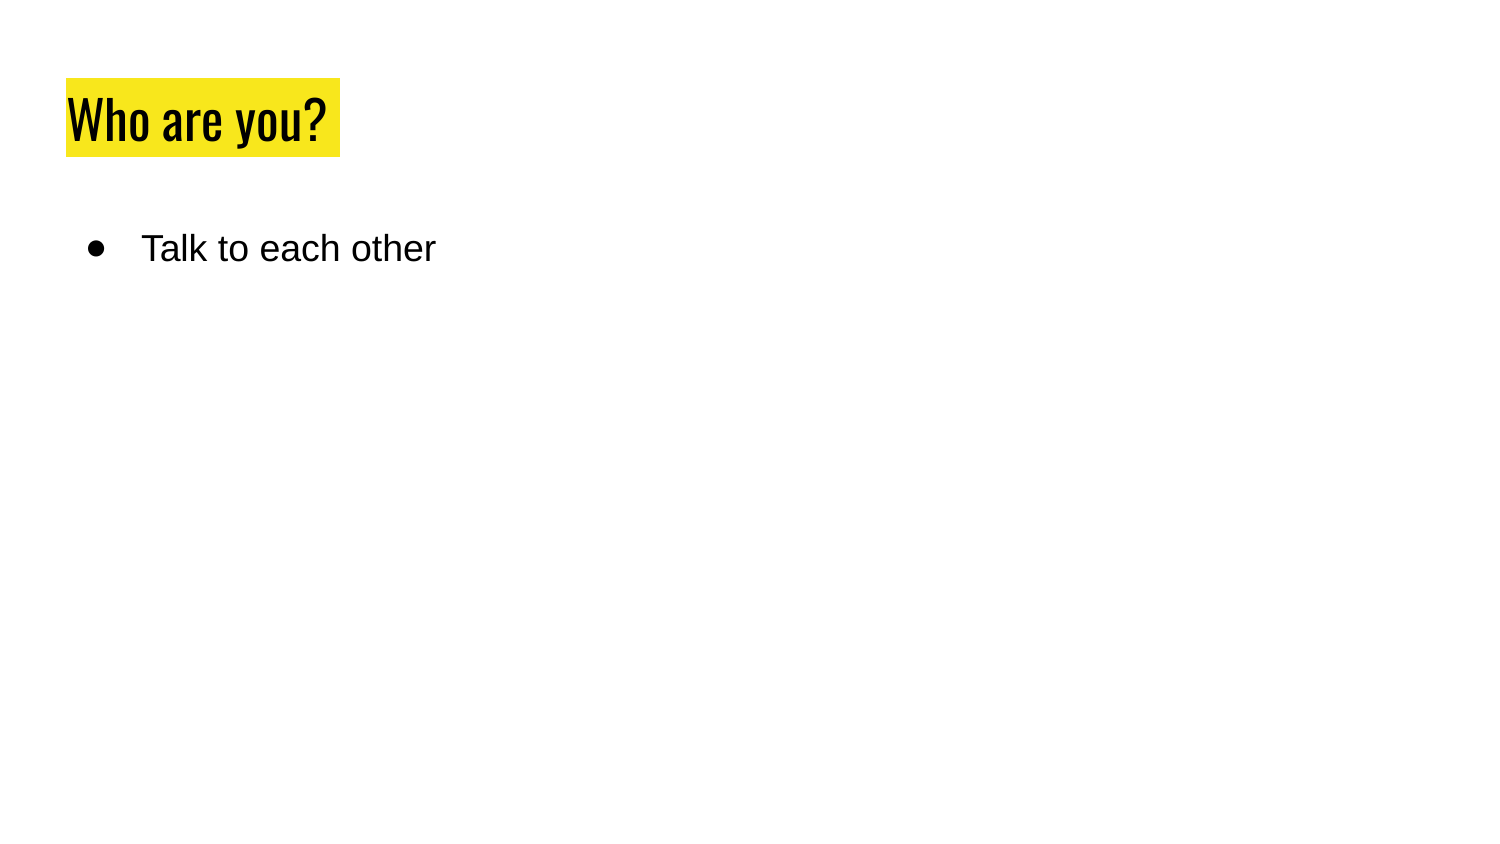

# Who are you?
Talk to each other